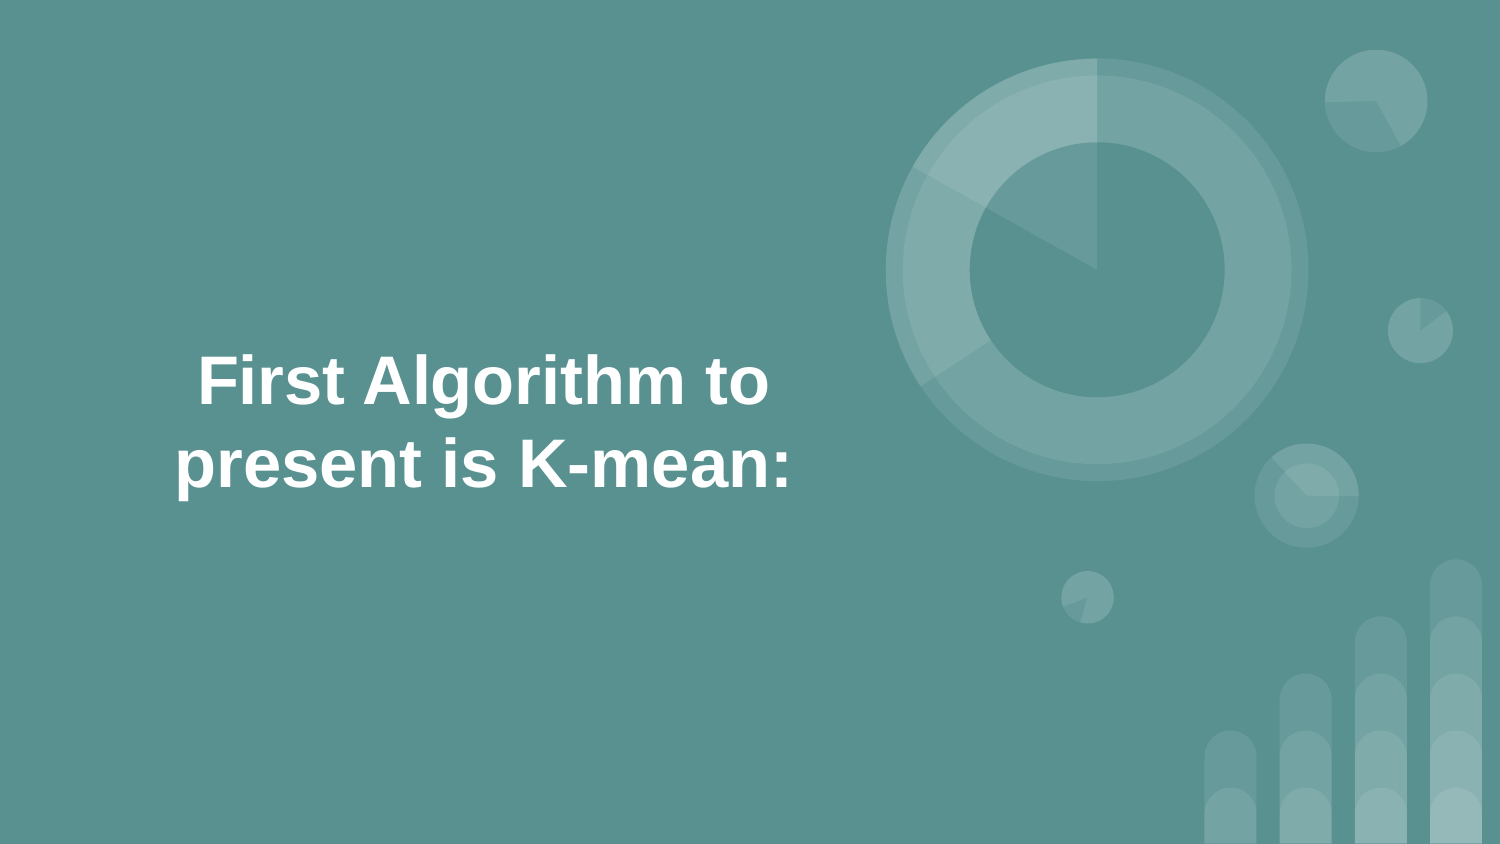

# First Algorithm to present is K-mean: